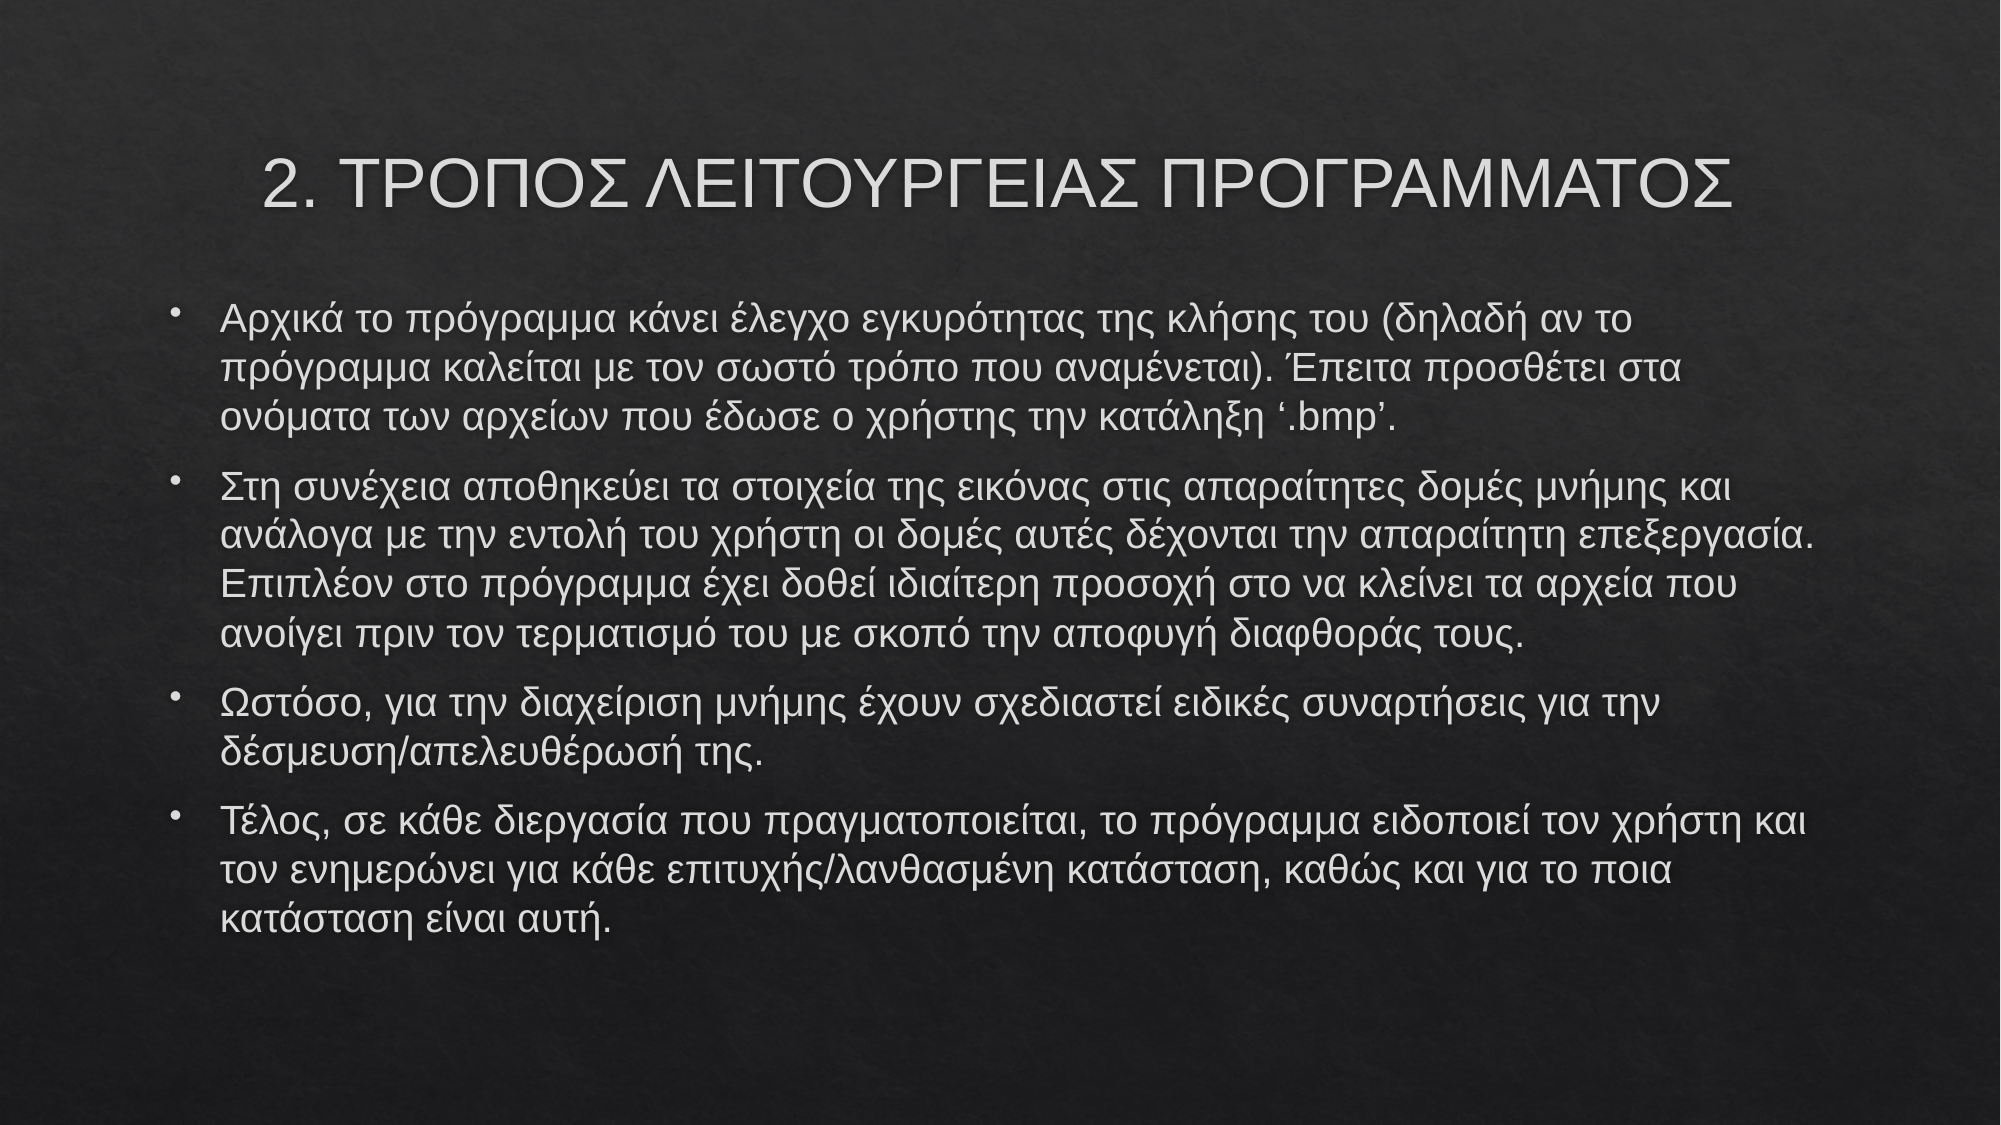

# 2. ΤΡΟΠΟΣ ΛΕΙΤΟΥΡΓΕΙΑΣ ΠΡΟΓΡΑΜΜΑΤΟΣ
Αρχικά το πρόγραμμα κάνει έλεγχο εγκυρότητας της κλήσης του (δηλαδή αν το πρόγραμμα καλείται με τον σωστό τρόπο που αναμένεται). Έπειτα προσθέτει στα ονόματα των αρχείων που έδωσε ο χρήστης την κατάληξη ‘.bmp’.
Στη συνέχεια αποθηκεύει τα στοιχεία της εικόνας στις απαραίτητες δομές μνήμης και ανάλογα με την εντολή του χρήστη οι δομές αυτές δέχονται την απαραίτητη επεξεργασία. Επιπλέον στο πρόγραμμα έχει δοθεί ιδιαίτερη προσοχή στο να κλείνει τα αρχεία που ανοίγει πριν τον τερματισμό του με σκοπό την αποφυγή διαφθοράς τους.
Ωστόσο, για την διαχείριση μνήμης έχουν σχεδιαστεί ειδικές συναρτήσεις για την δέσμευση/απελευθέρωσή της.
Τέλος, σε κάθε διεργασία που πραγματοποιείται, το πρόγραμμα ειδοποιεί τον χρήστη και τον ενημερώνει για κάθε επιτυχής/λανθασμένη κατάσταση, καθώς και για το ποια κατάσταση είναι αυτή.